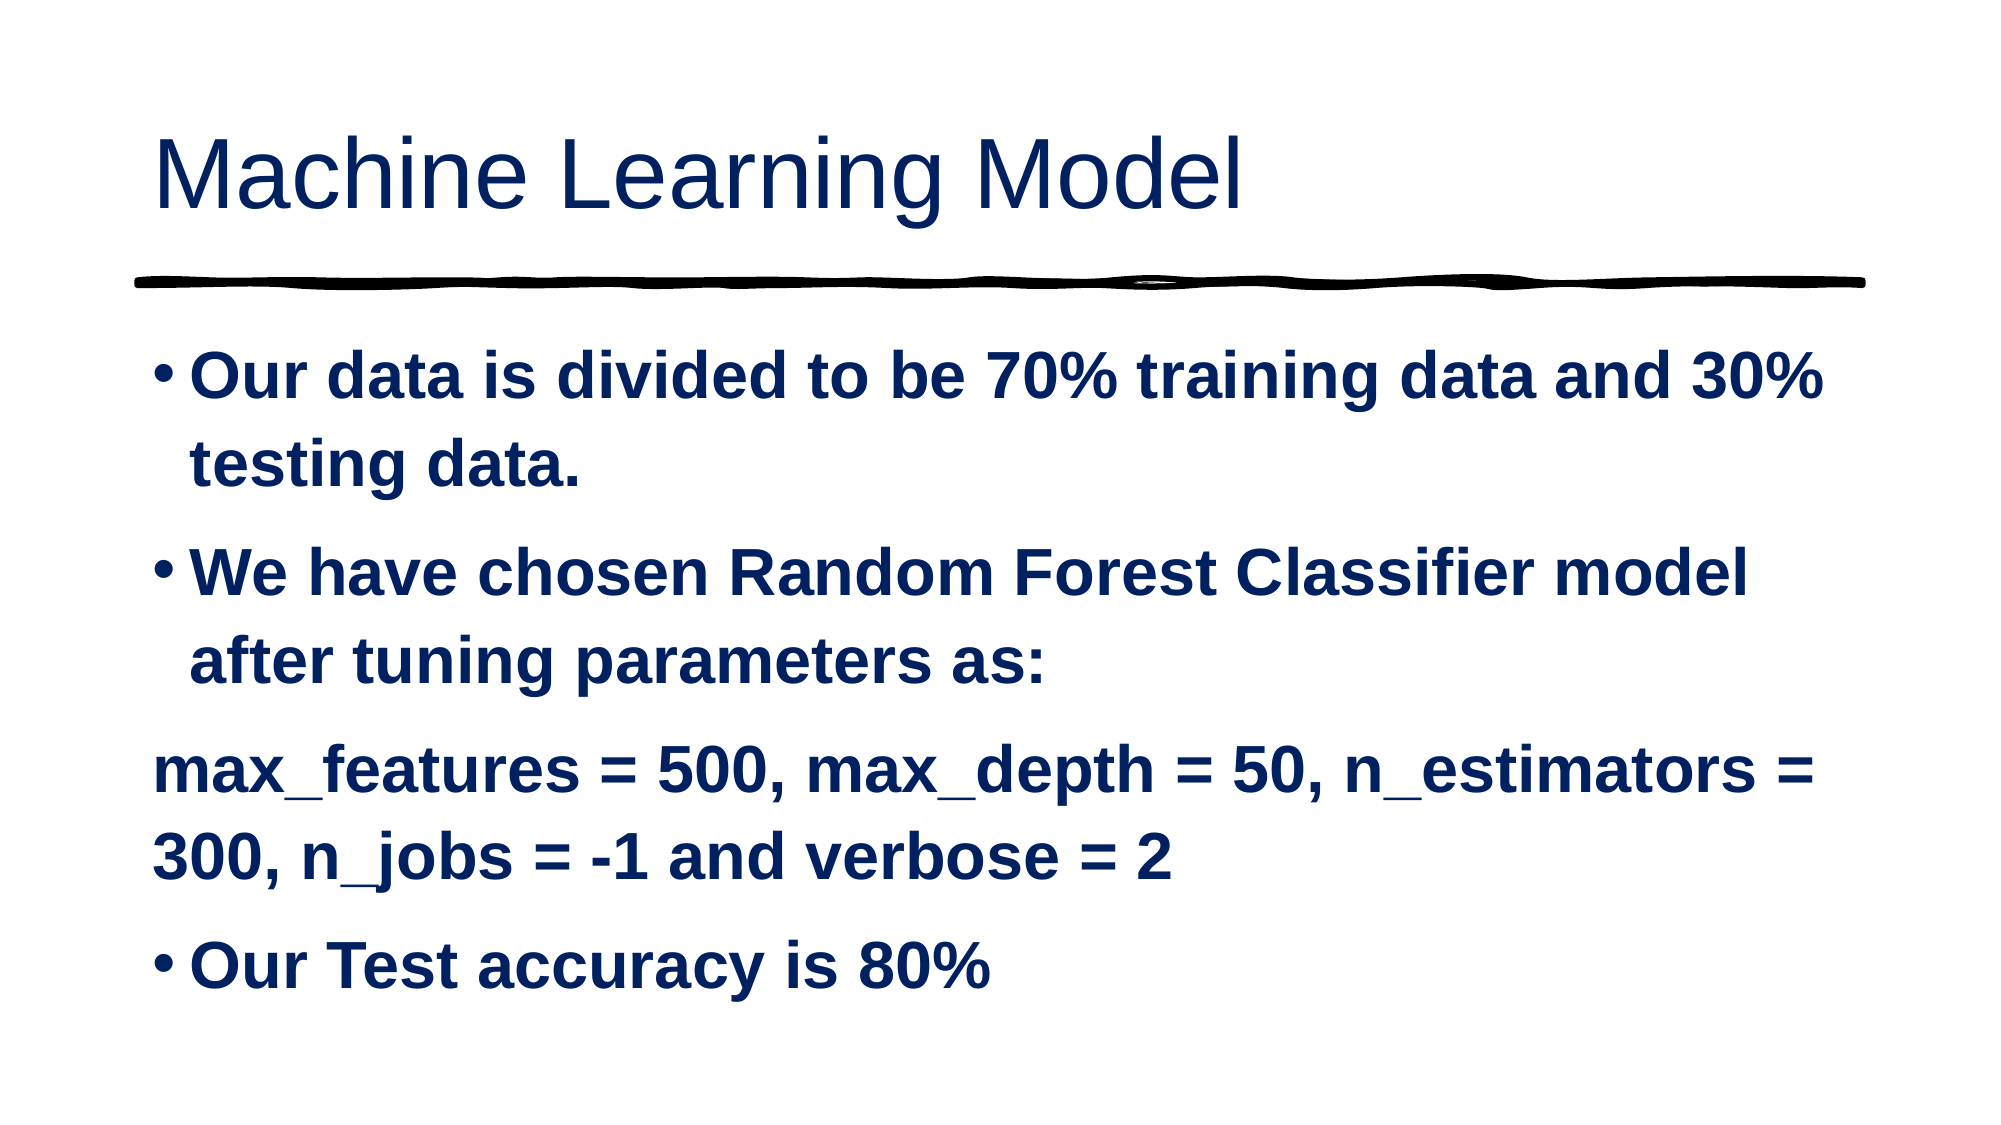

# Machine Learning Model
Our data is divided to be 70% training data and 30% testing data.
We have chosen Random Forest Classifier model after tuning parameters as:
max_features = 500, max_depth = 50, n_estimators = 300, n_jobs = -1 and verbose = 2
Our Test accuracy is 80%